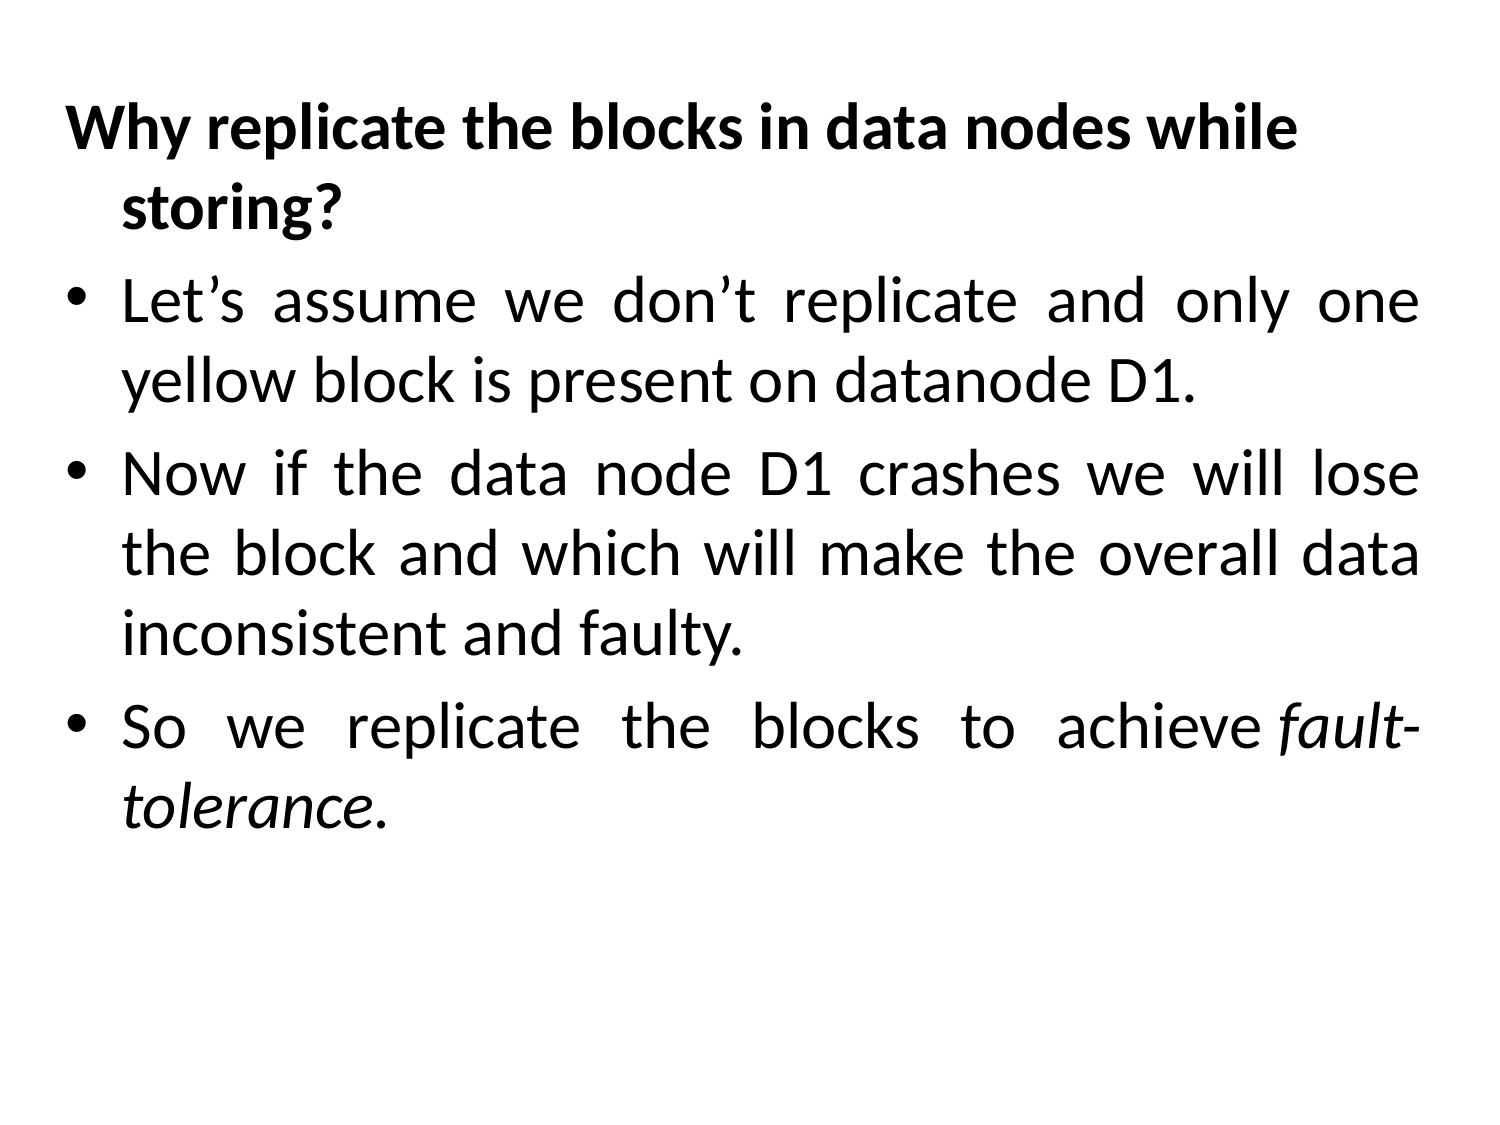

Why replicate the blocks in data nodes while storing?
Let’s assume we don’t replicate and only one yellow block is present on datanode D1.
Now if the data node D1 crashes we will lose the block and which will make the overall data inconsistent and faulty.
So we replicate the blocks to achieve fault-tolerance.